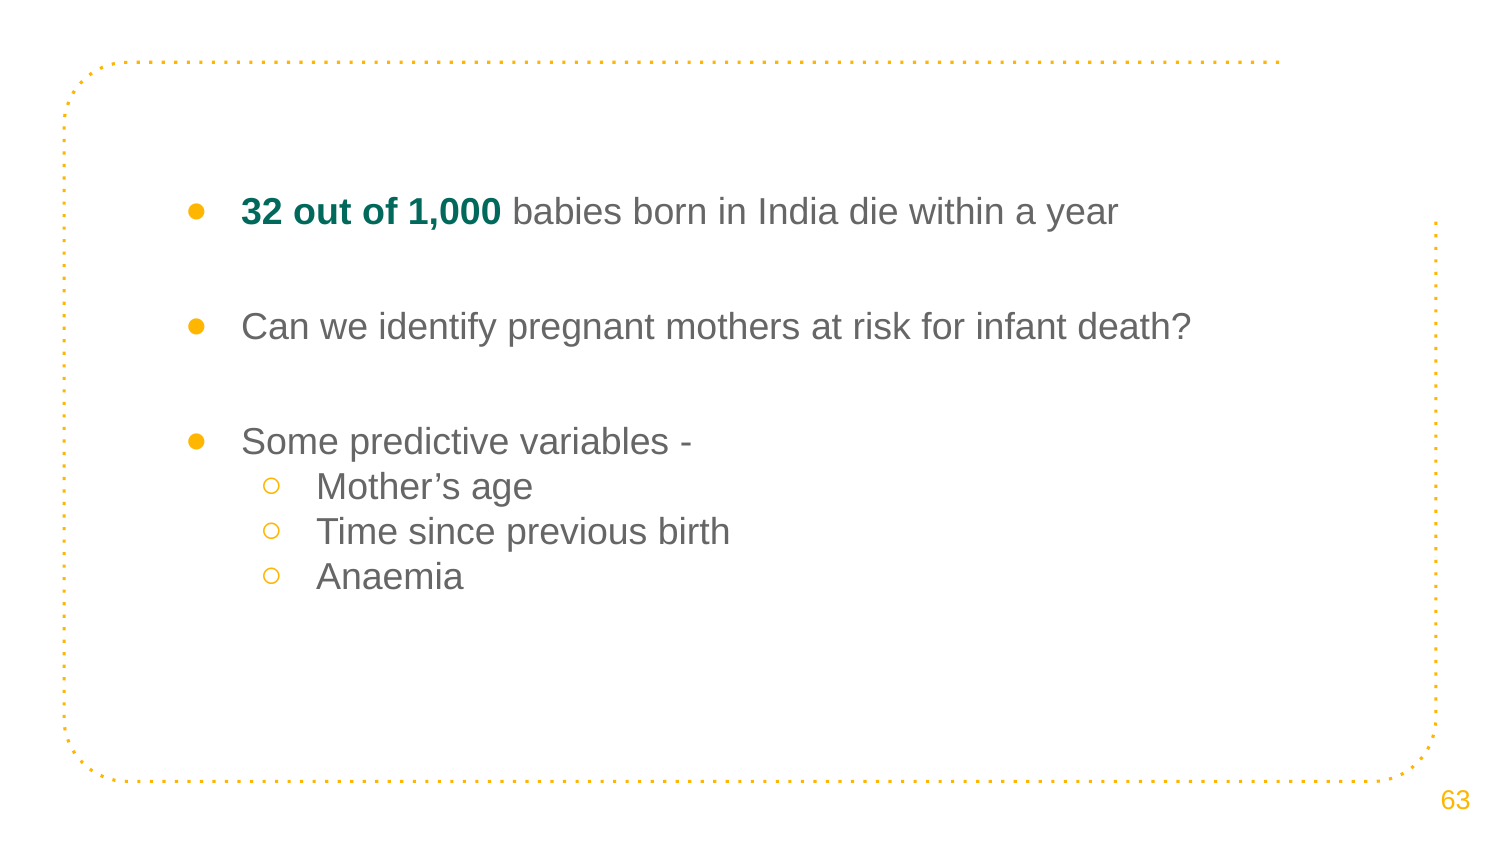

32 out of 1,000 babies born in India die within a year

Can we identify pregnant mothers at risk for infant death?

Some predictive variables -
Mother’s age
Time since previous birth
Anaemia

63